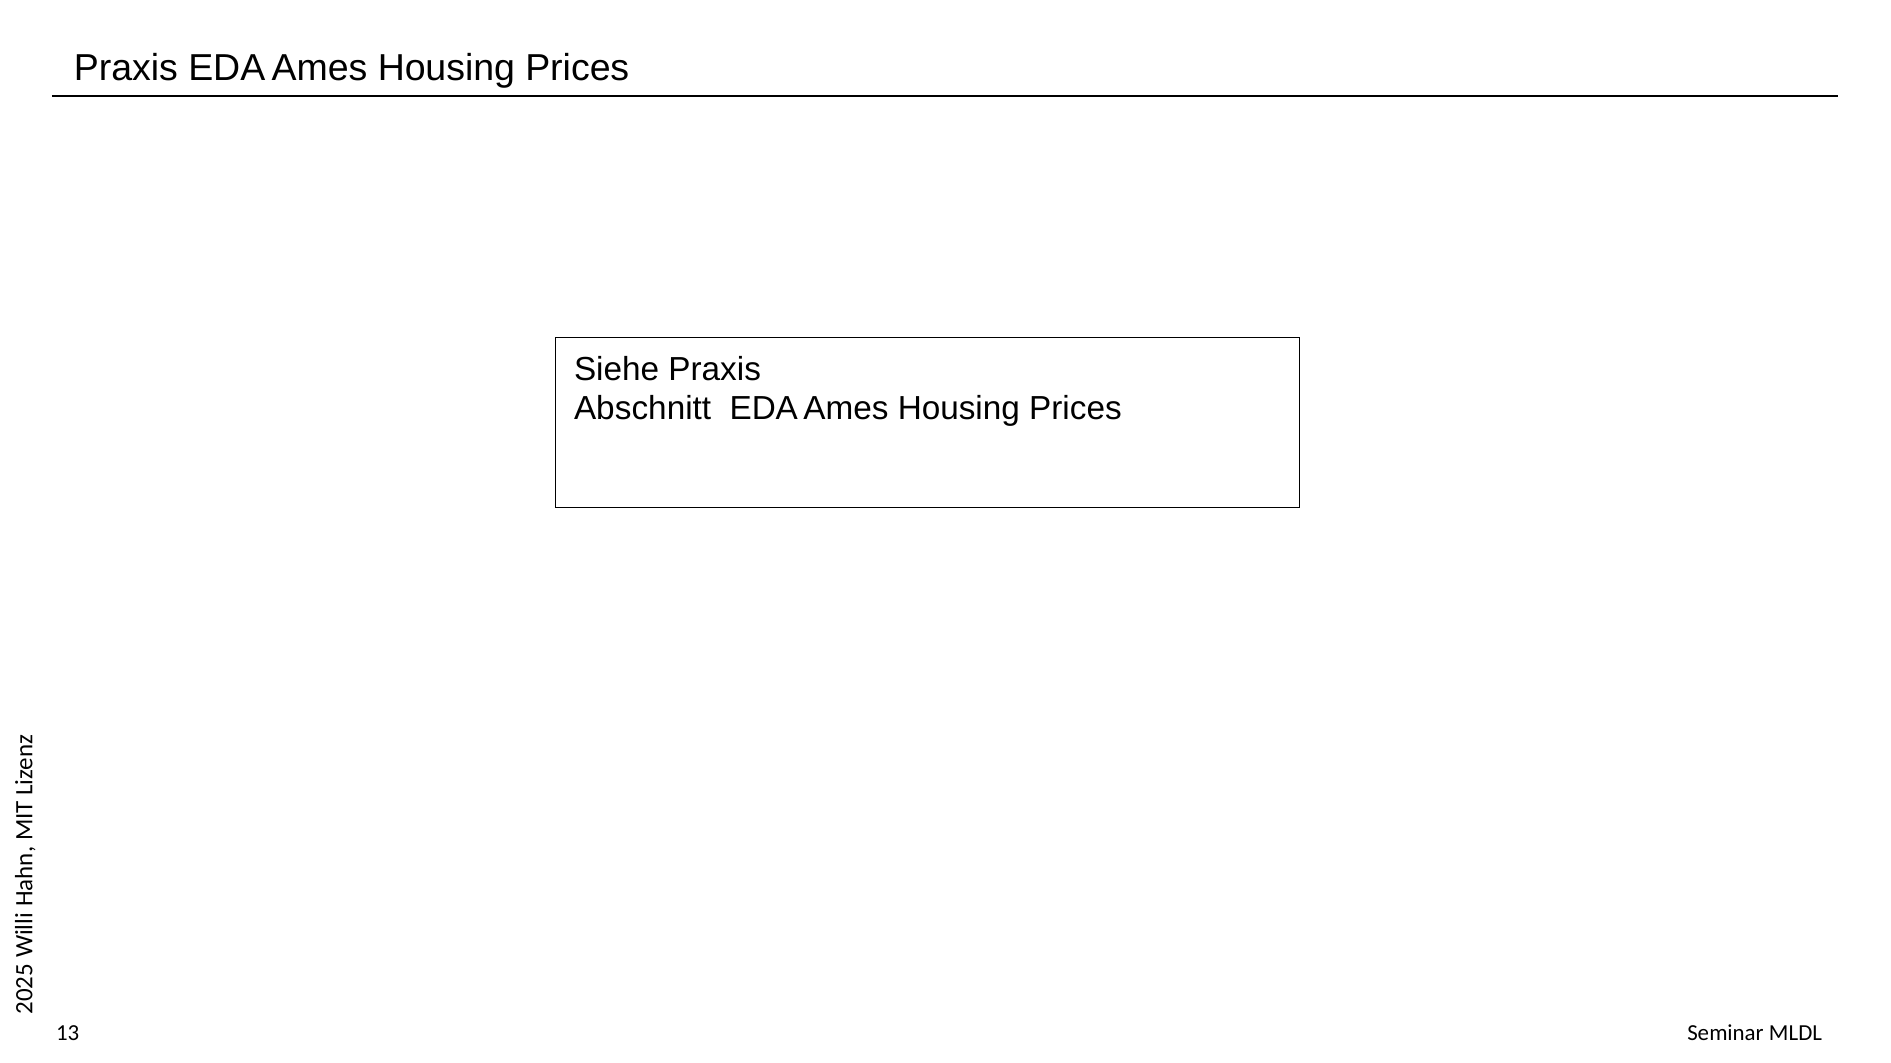

Praxis EDA Ames Housing Prices
Siehe Praxis
Abschnitt  EDA Ames Housing Prices